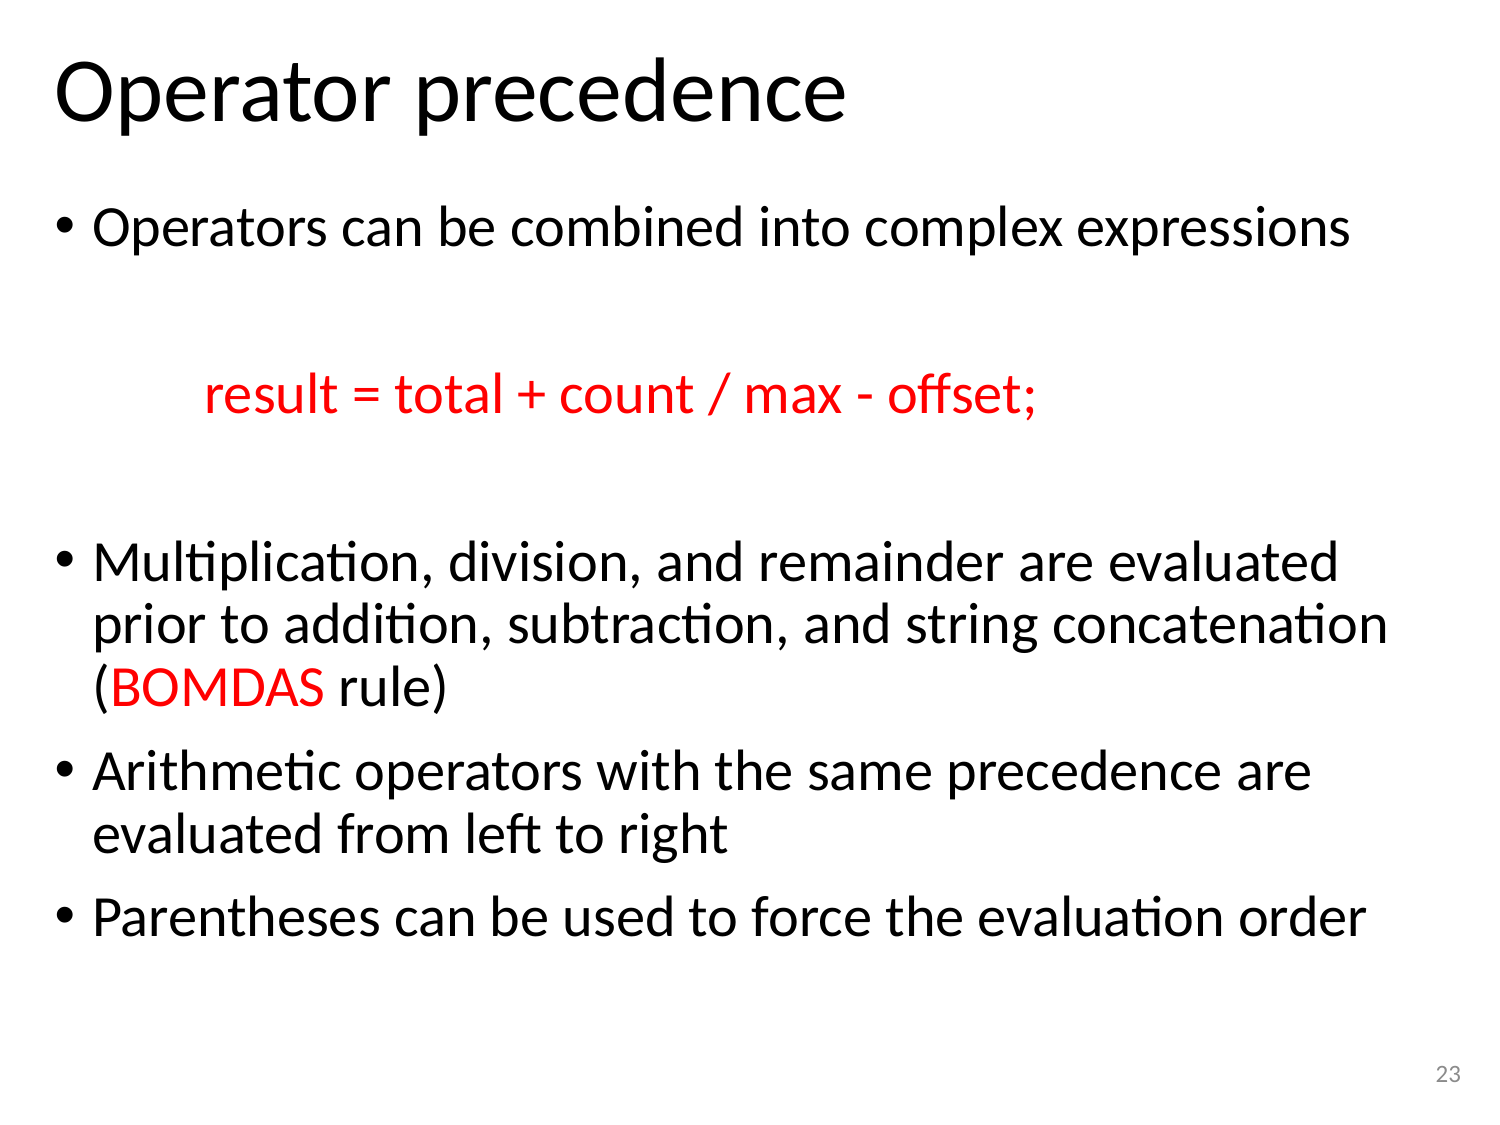

# Operator precedence
Operators can be combined into complex expressions

	result = total + count / max - offset;

Multiplication, division, and remainder are evaluated prior to addition, subtraction, and string concatenation (BOMDAS rule)
Arithmetic operators with the same precedence are evaluated from left to right
Parentheses can be used to force the evaluation order

23